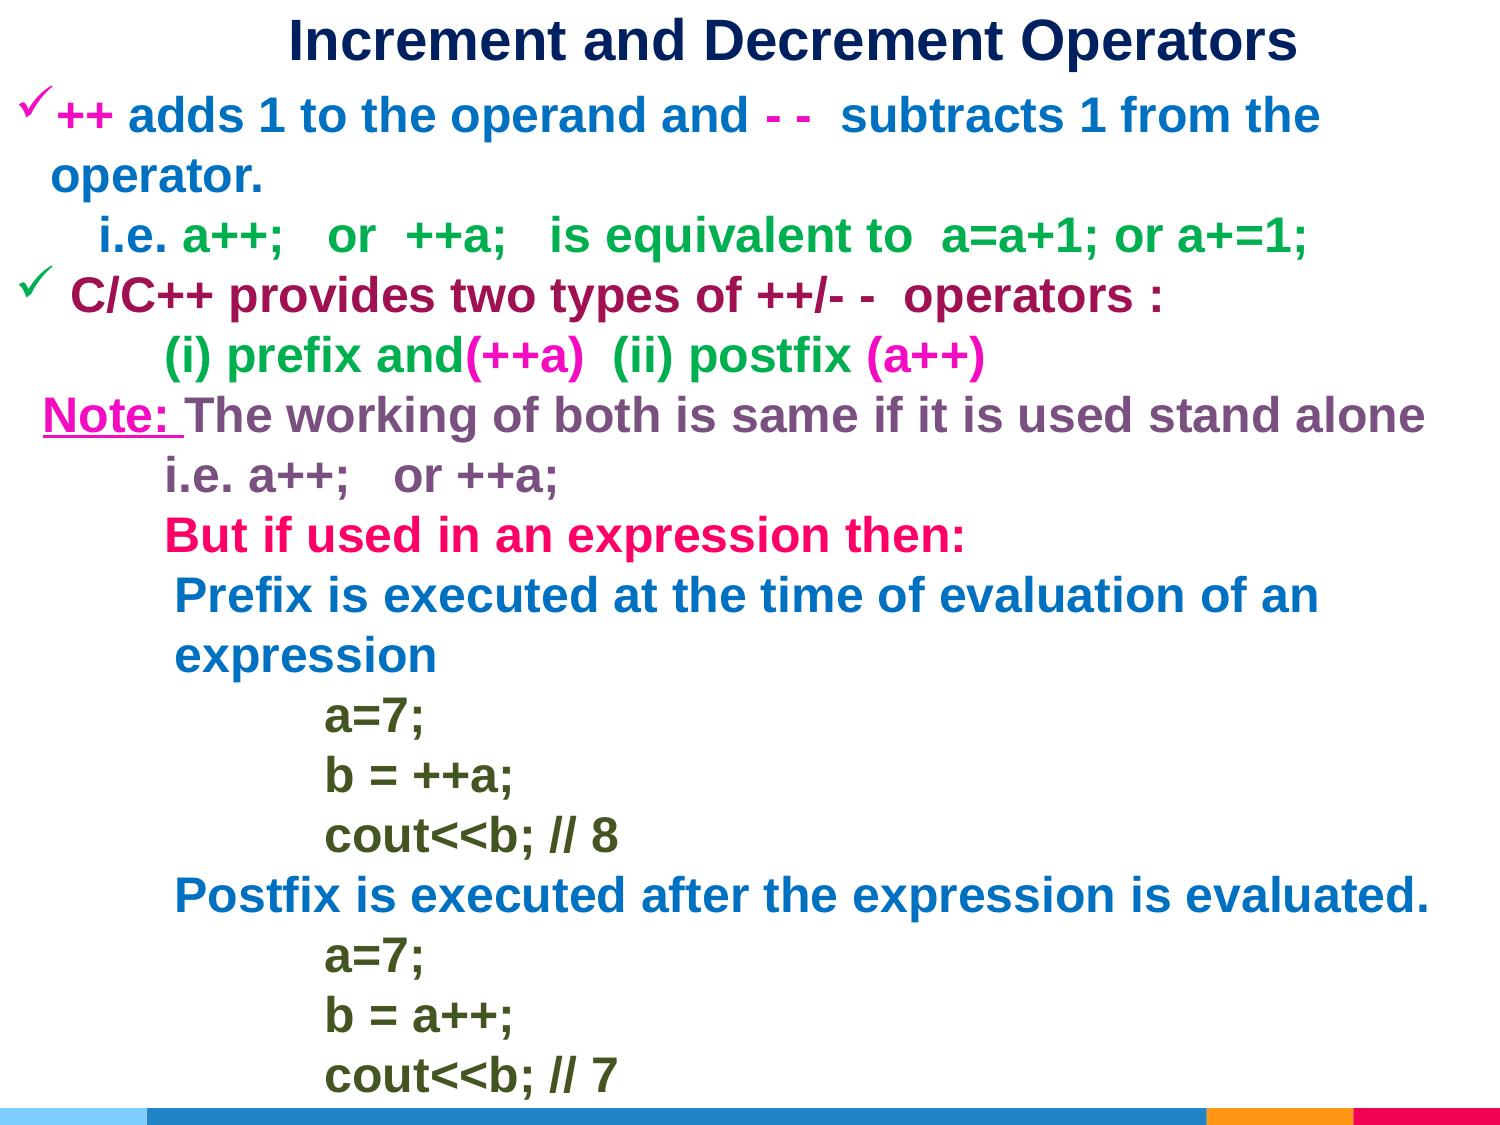

# Increment and Decrement Operators

++ adds 1 to the operand and - -  subtracts 1 from the operator.
      i.e. a++;   or  ++a;   is equivalent to  a=a+1; or a+=1;
 C/C++ provides two types of ++/- -  operators :
	(i) prefix and(++a)  (ii) postfix (a++)
  Note: The working of both is same if it is used stand alone
	i.e. a++;   or ++a;
	But if used in an expression then:
	Prefix is executed at the time of evaluation of an  expression
		a=7;
		b = ++a;
		cout<<b; // 8
	Postfix is executed after the expression is evaluated.
		a=7;
		b = a++;
		cout<<b; // 7